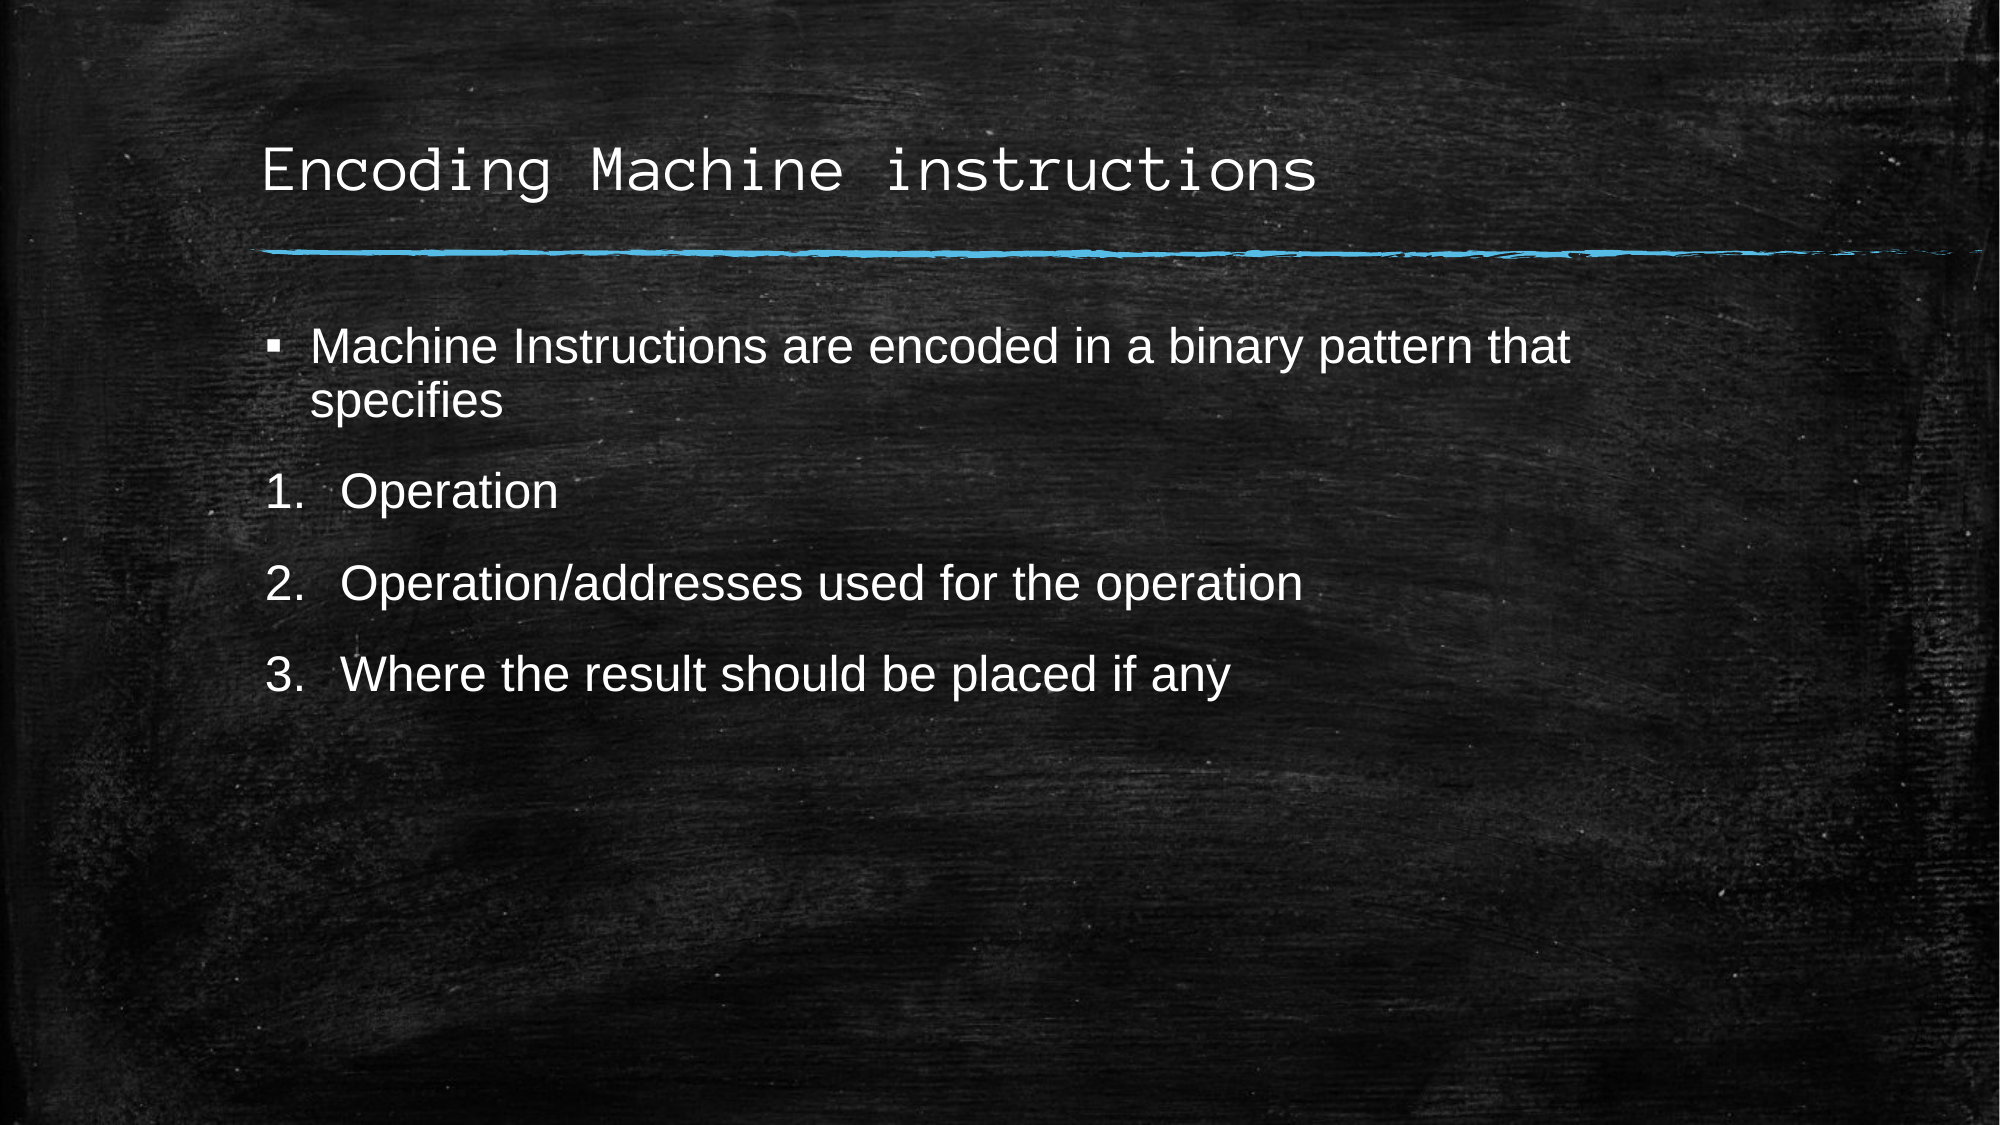

# Encoding Machine instructions
Machine Instructions are encoded in a binary pattern that specifies
Operation
Operation/addresses used for the operation
Where the result should be placed if any